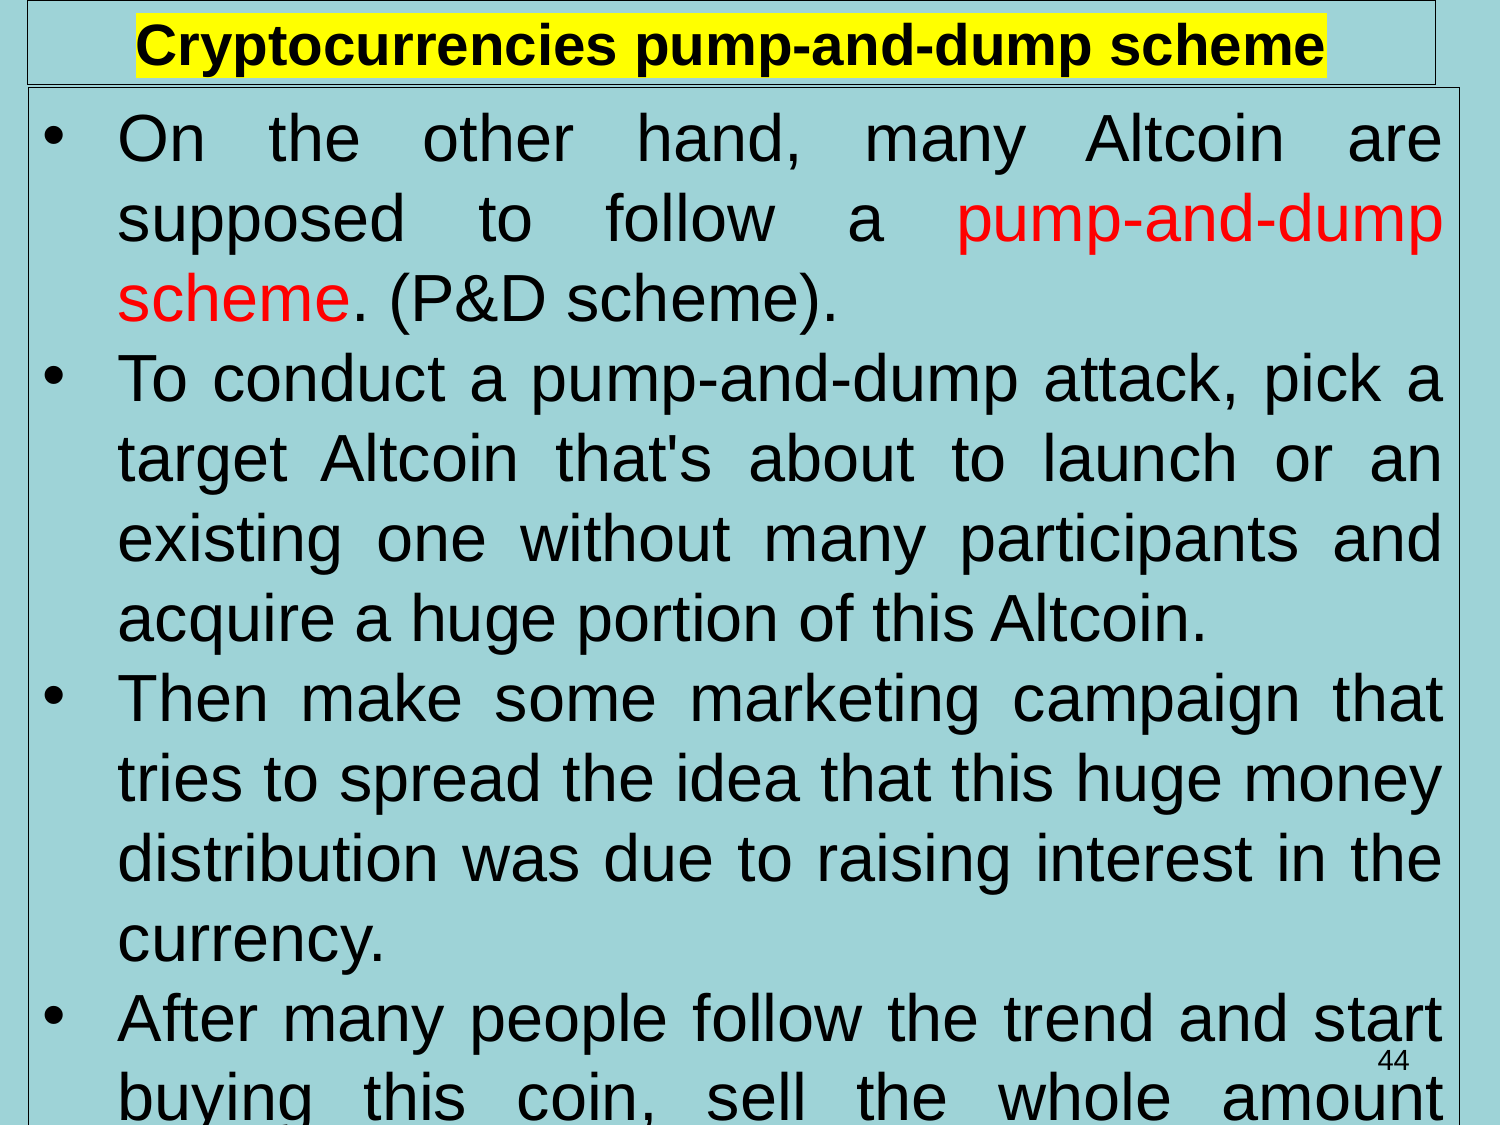

Cryptocurrencies pump-and-dump scheme
On the other hand, many Altcoin are supposed to follow a pump-and-dump scheme. (P&D scheme).
To conduct a pump-and-dump attack, pick a target Altcoin that's about to launch or an existing one without many participants and acquire a huge portion of this Altcoin.
Then make some marketing campaign that tries to spread the idea that this huge money distribution was due to raising interest in the currency.
After many people follow the trend and start buying this coin, sell the whole amount previously acquired to gain money.
44